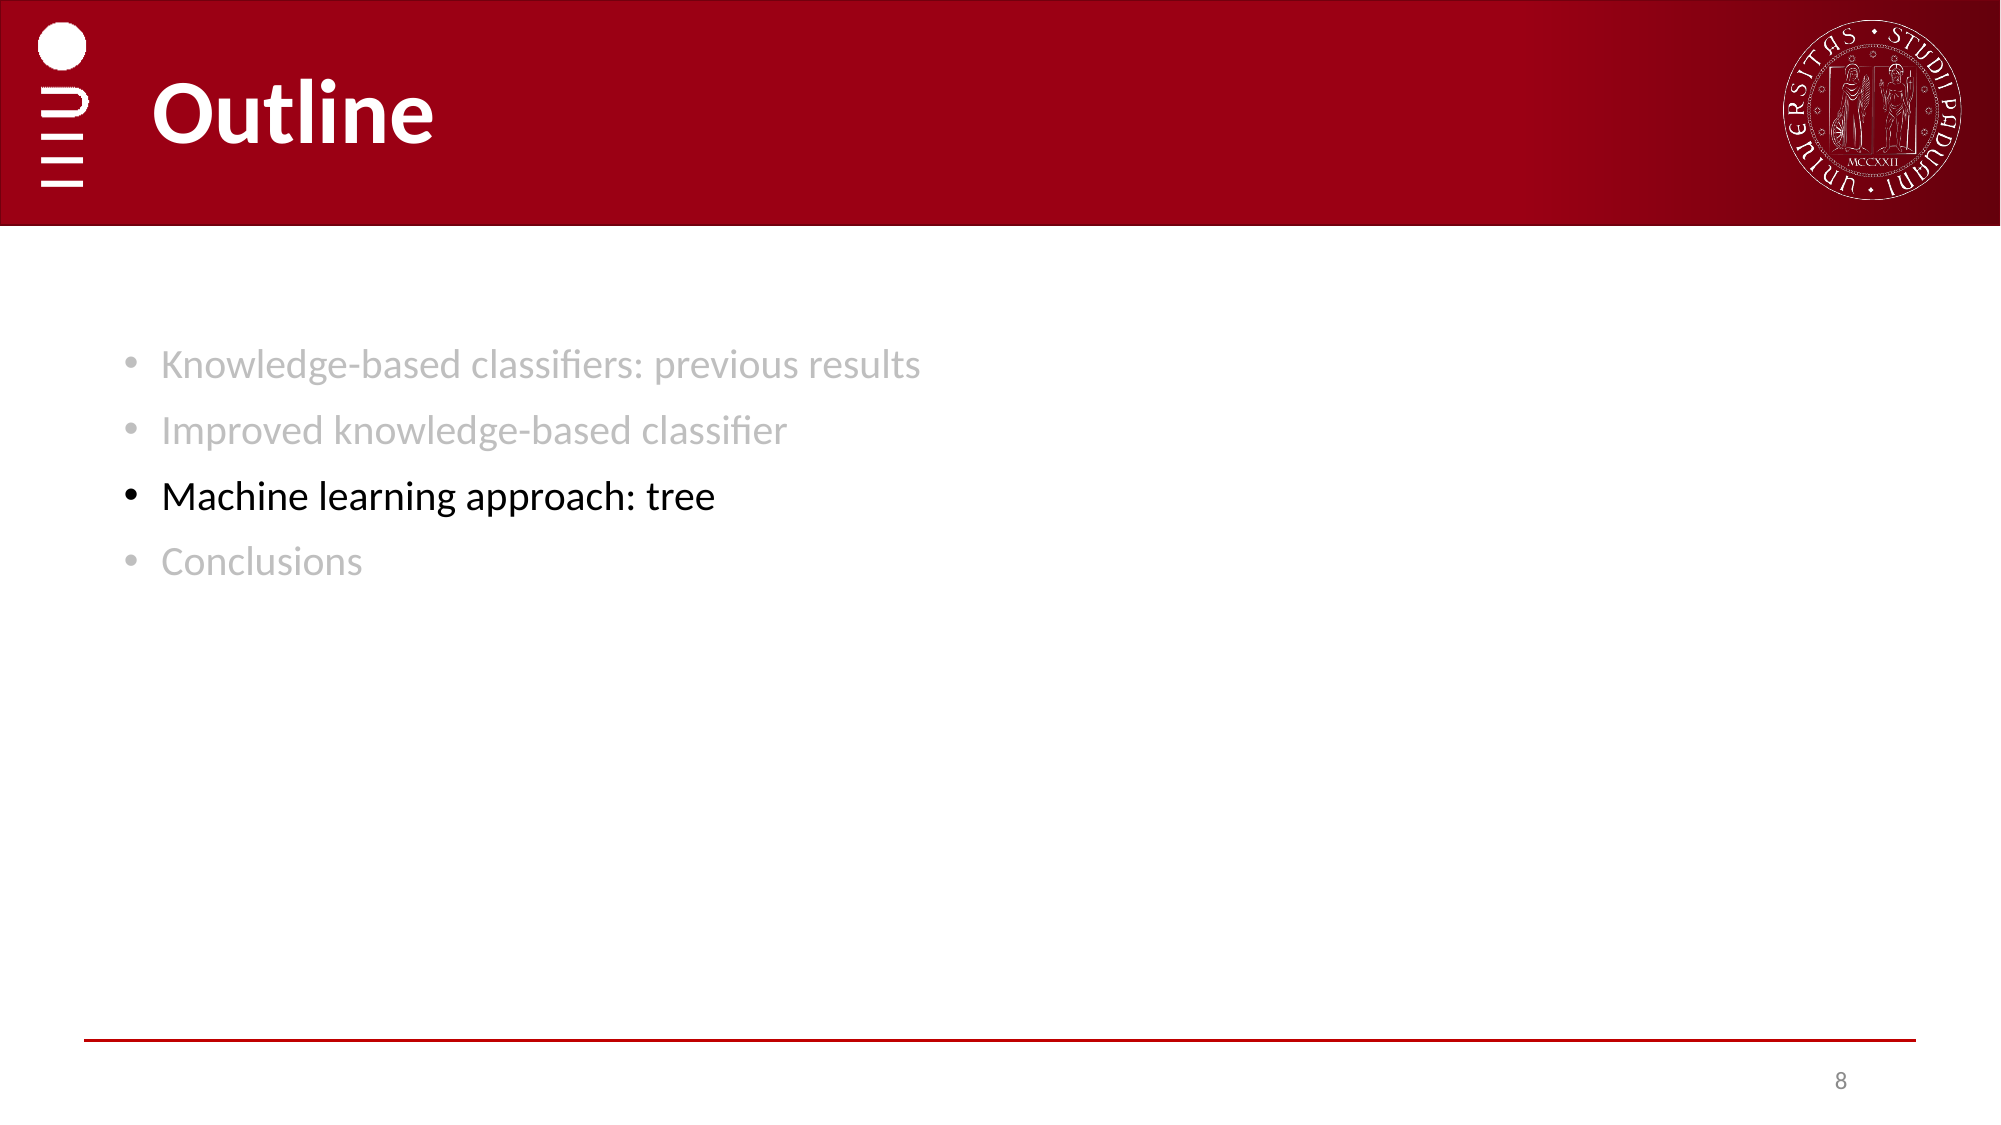

# Outline
Knowledge-based classifiers: previous results
Improved knowledge-based classifier
Machine learning approach: tree
Conclusions

8